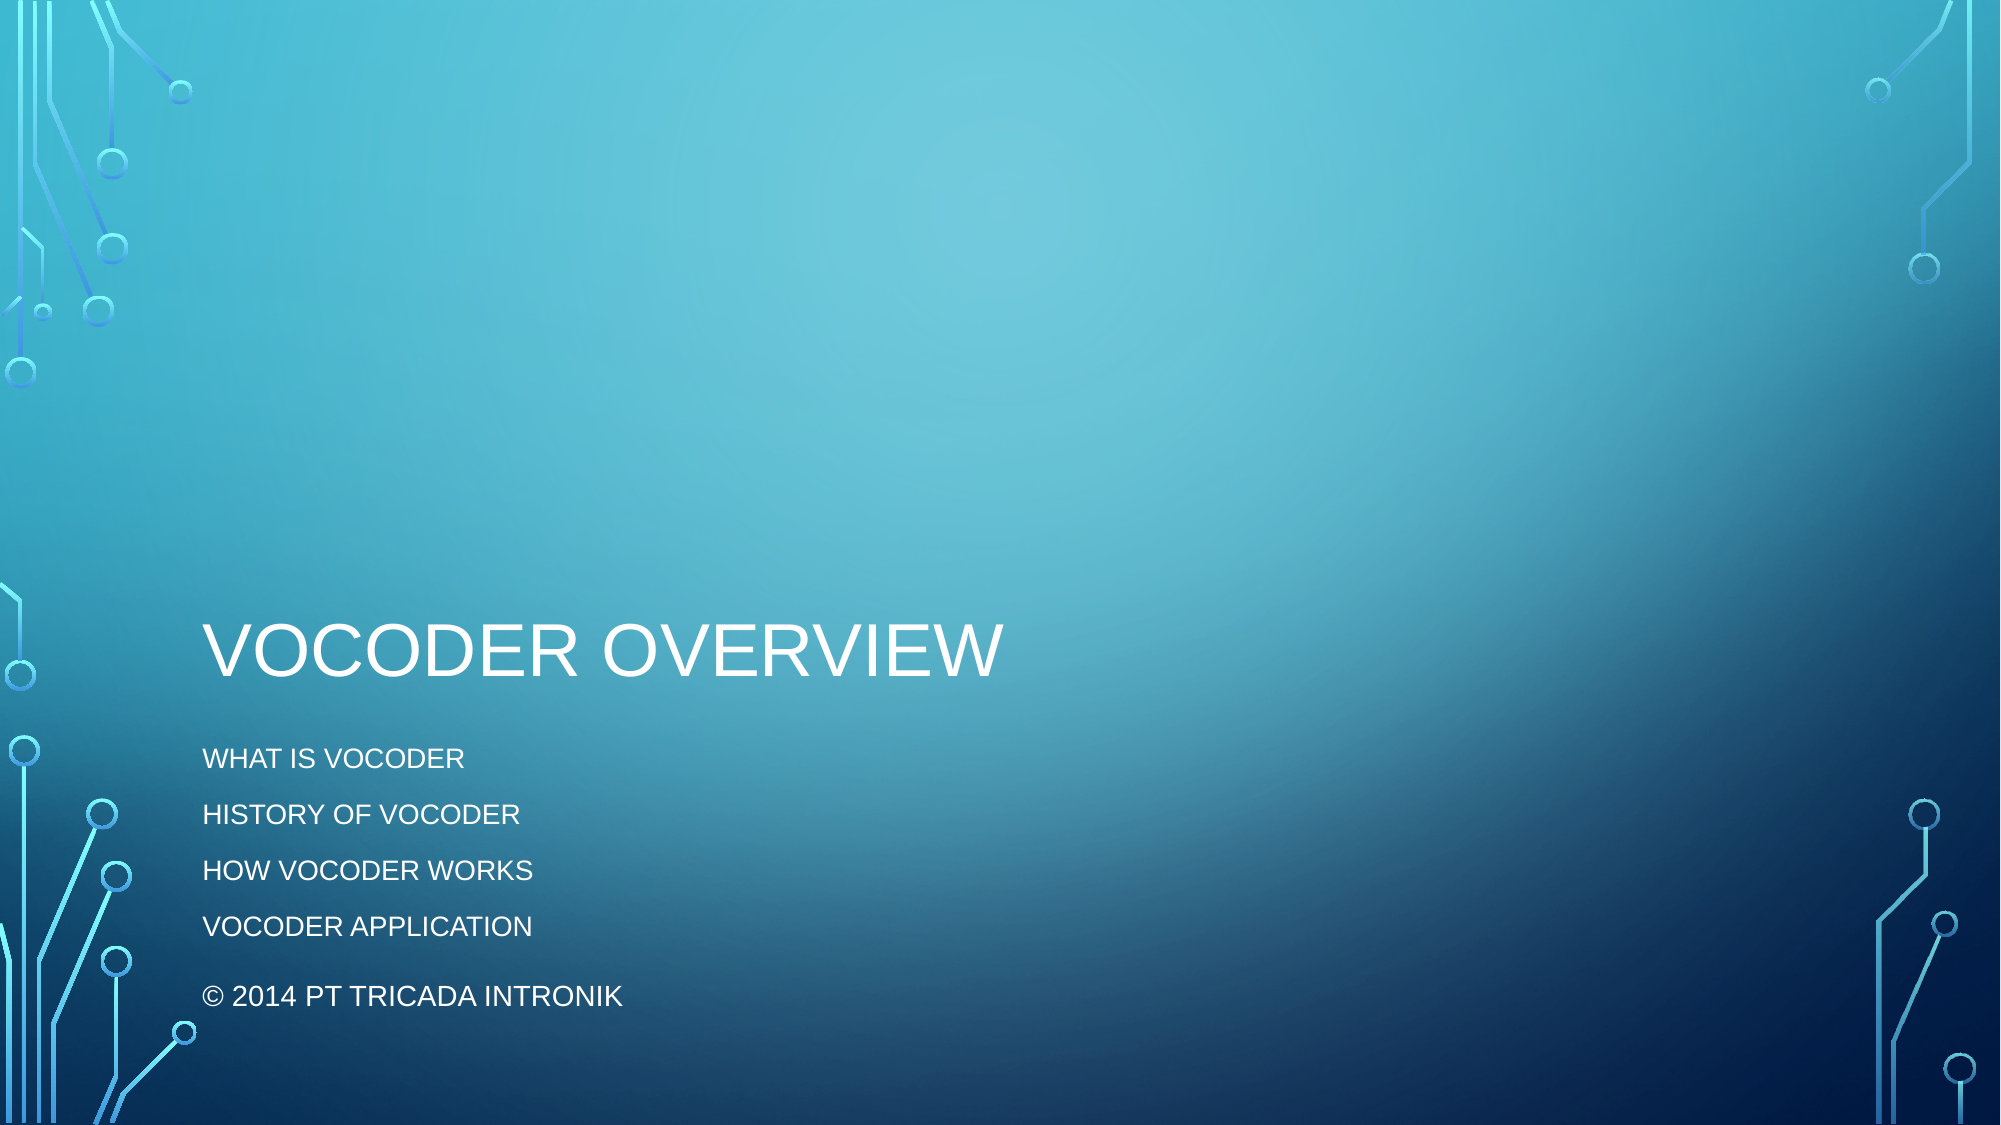

# Vocoder Overview
What is Vocoder
History of Vocoder
How Vocoder Works
Vocoder Application
© 2014 PT Tricada Intronik